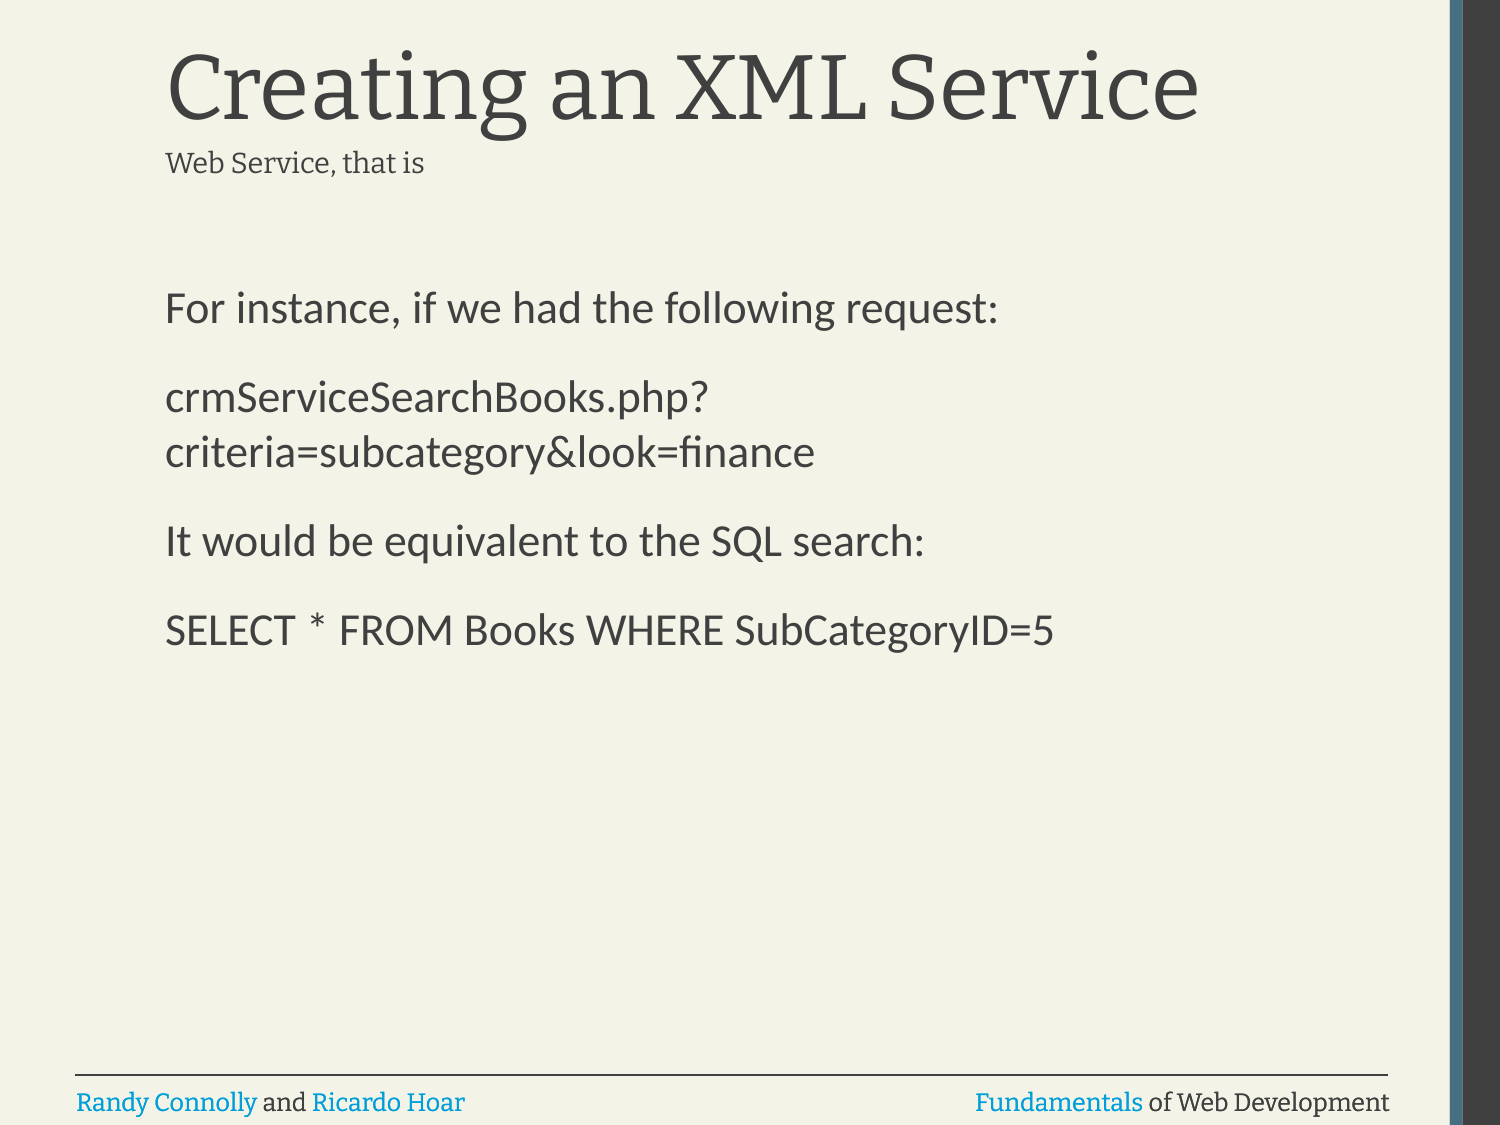

# Creating an XML Service
Web Service, that is
For instance, if we had the following request:
crmServiceSearchBooks.php?criteria=subcategory&look=finance
It would be equivalent to the SQL search:
SELECT * FROM Books WHERE SubCategoryID=5